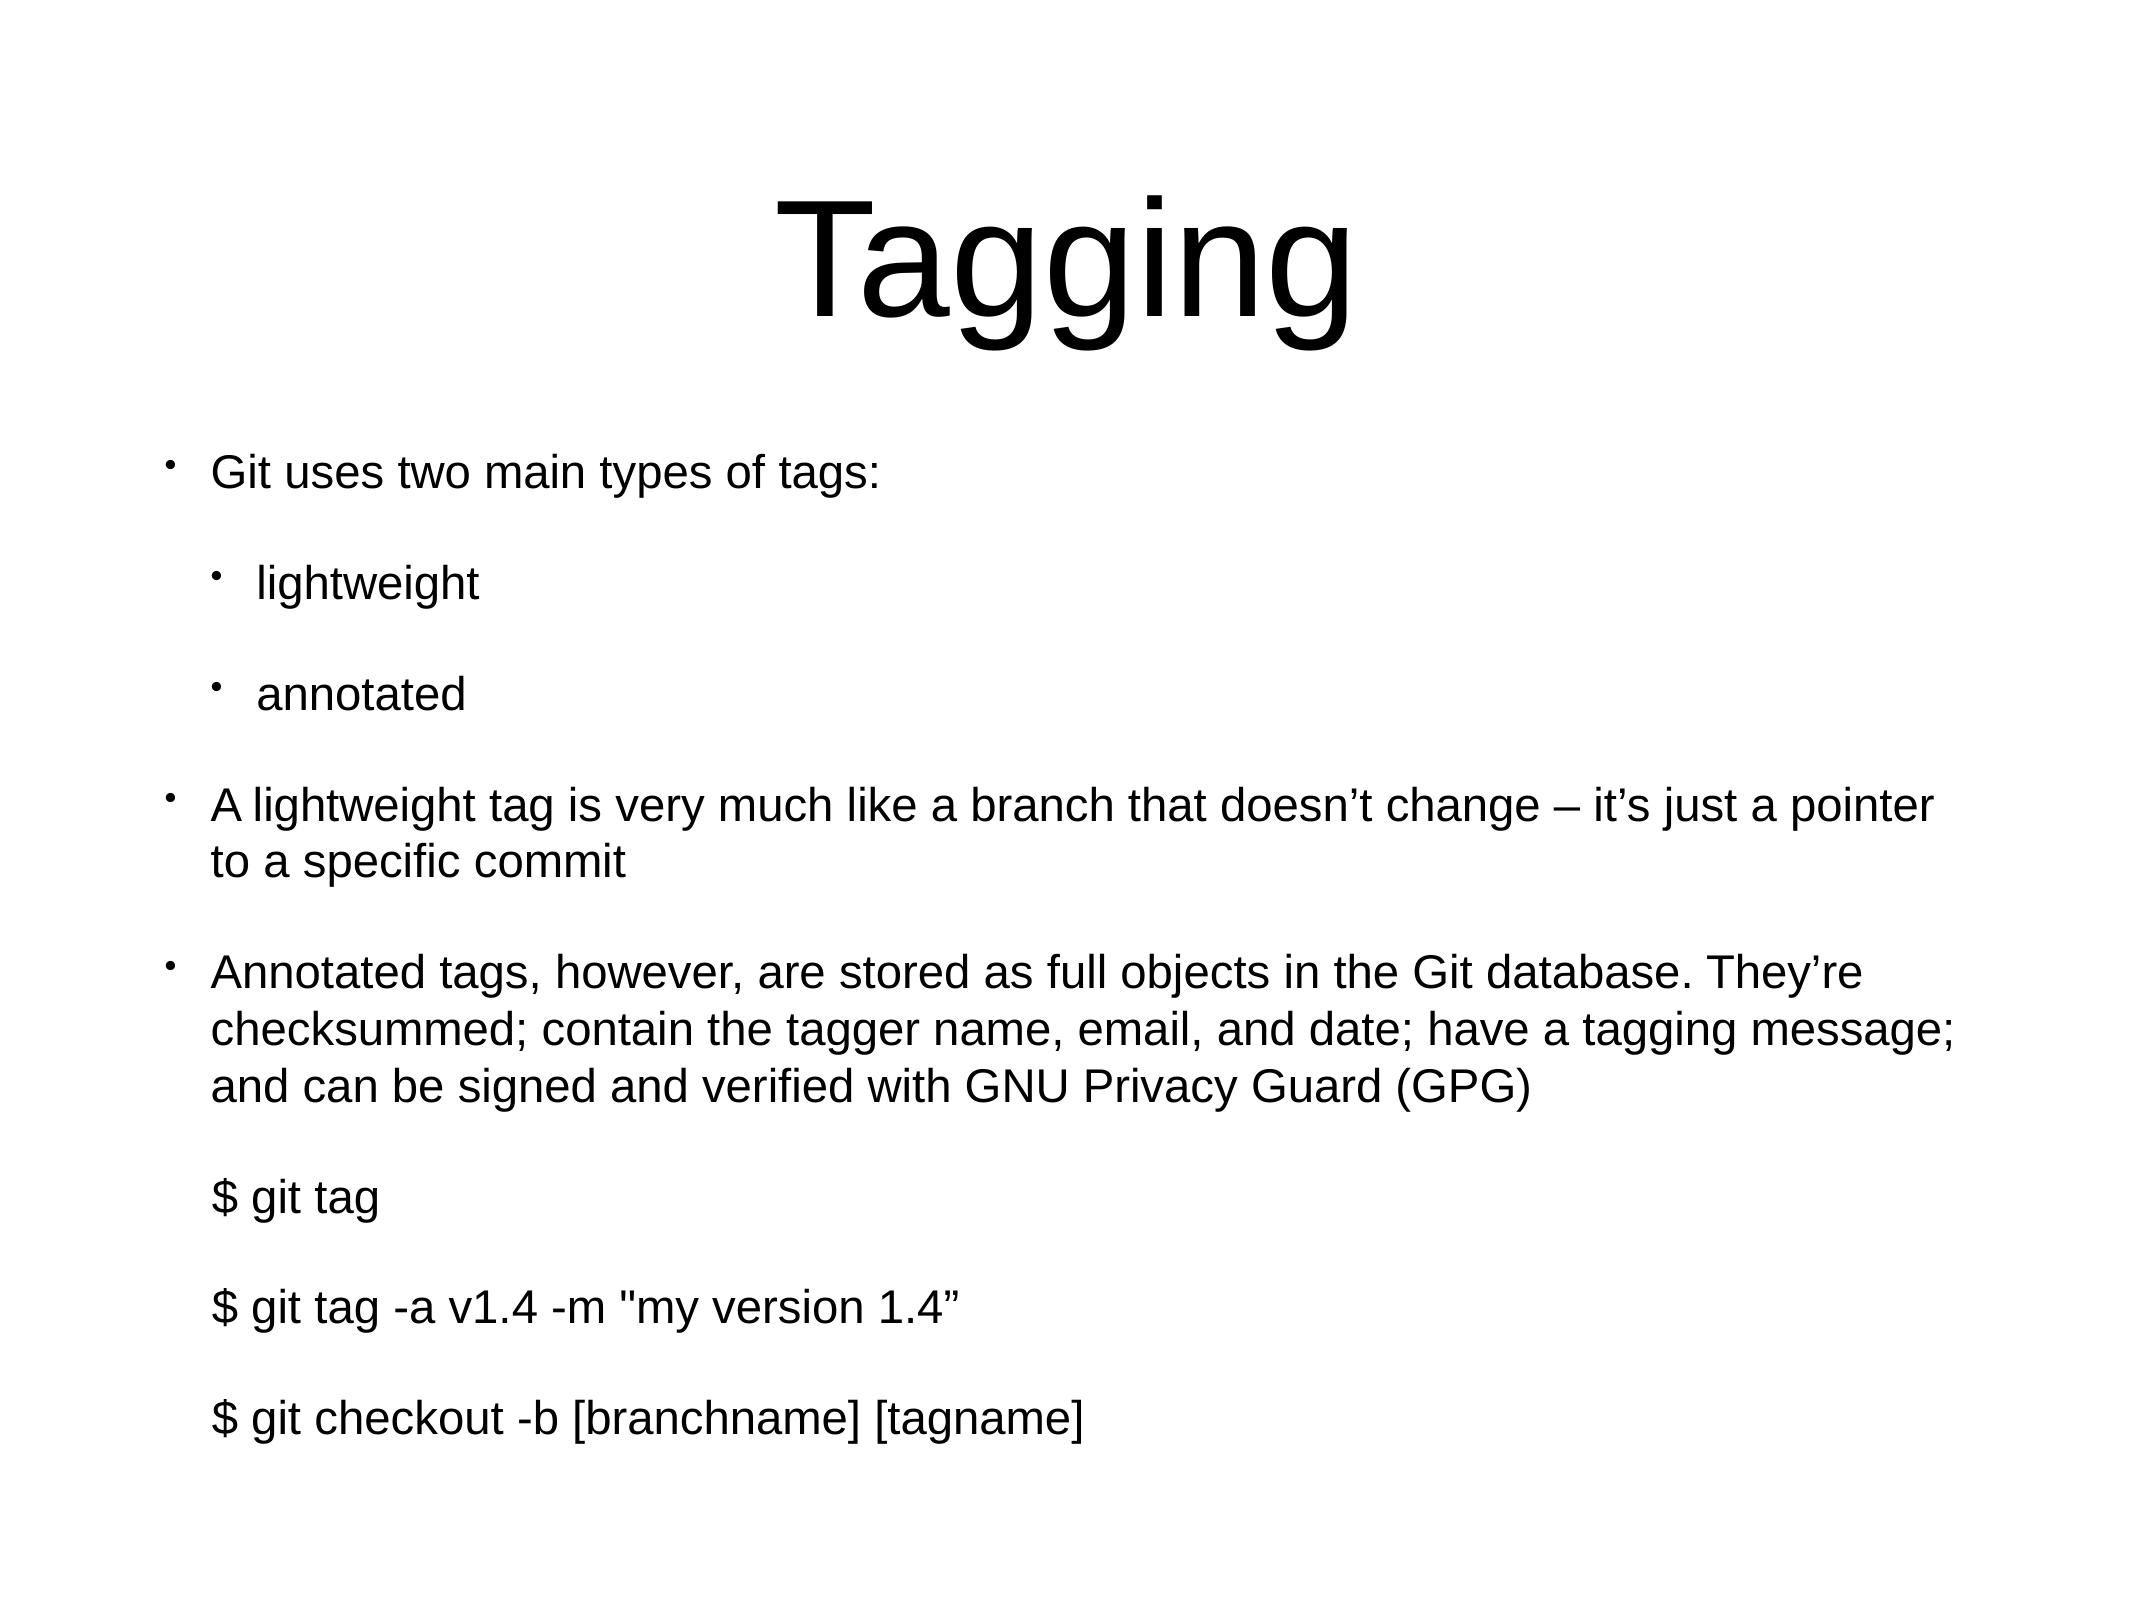

# Tagging
Git uses two main types of tags:
lightweight
annotated
A lightweight tag is very much like a branch that doesn’t change – it’s just a pointer to a specific commit
Annotated tags, however, are stored as full objects in the Git database. They’re checksummed; contain the tagger name, email, and date; have a tagging message; and can be signed and verified with GNU Privacy Guard (GPG)
$ git tag
$ git tag -a v1.4 -m "my version 1.4”
$ git checkout -b [branchname] [tagname]